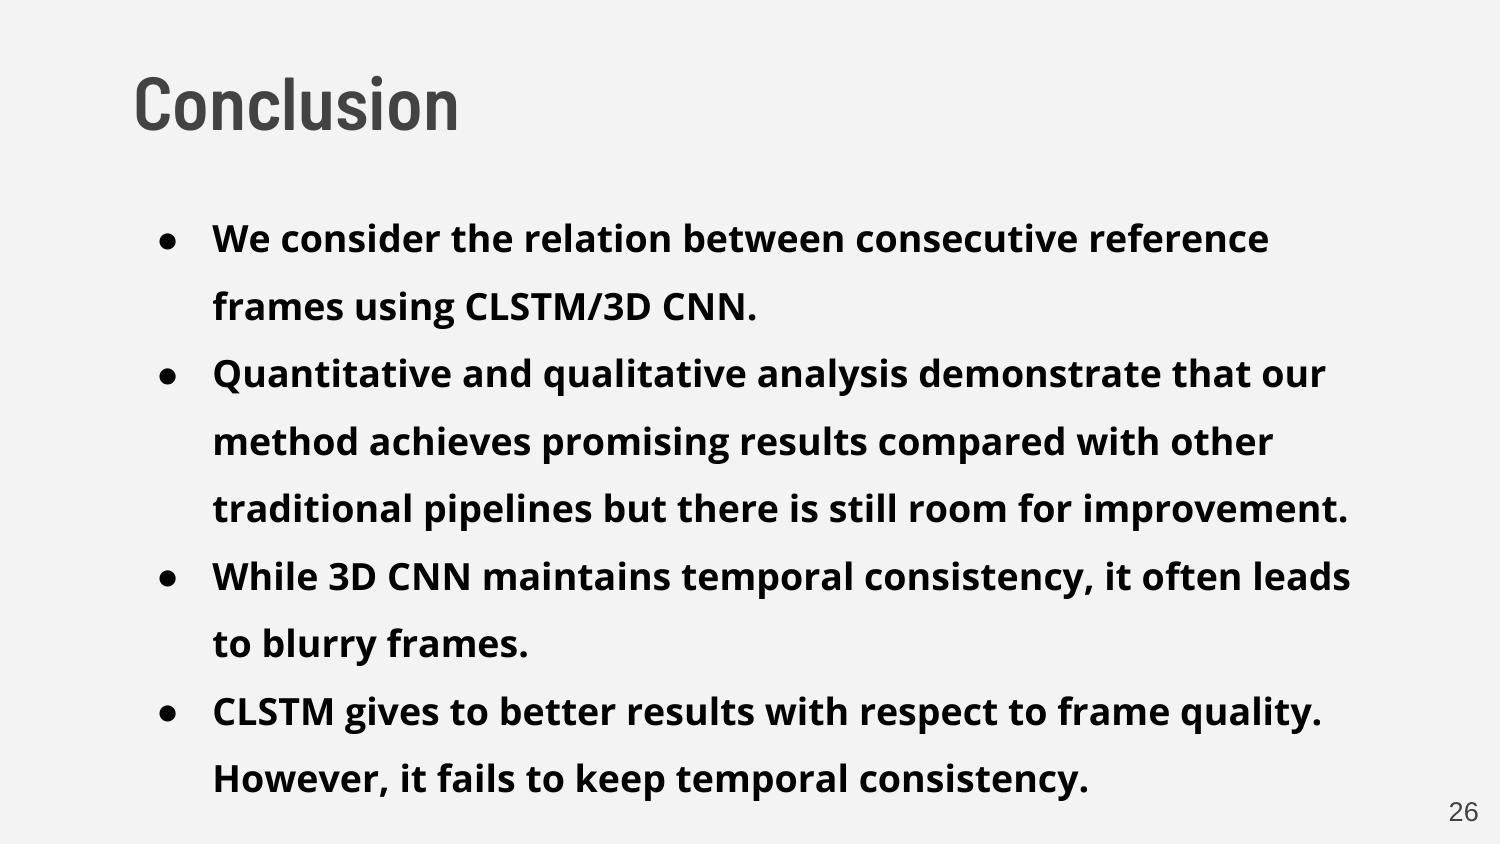

Conclusion
We consider the relation between consecutive reference frames using CLSTM/3D CNN.
Quantitative and qualitative analysis demonstrate that our method achieves promising results compared with other traditional pipelines but there is still room for improvement.
While 3D CNN maintains temporal consistency, it often leads to blurry frames.
CLSTM gives to better results with respect to frame quality. However, it fails to keep temporal consistency.
26